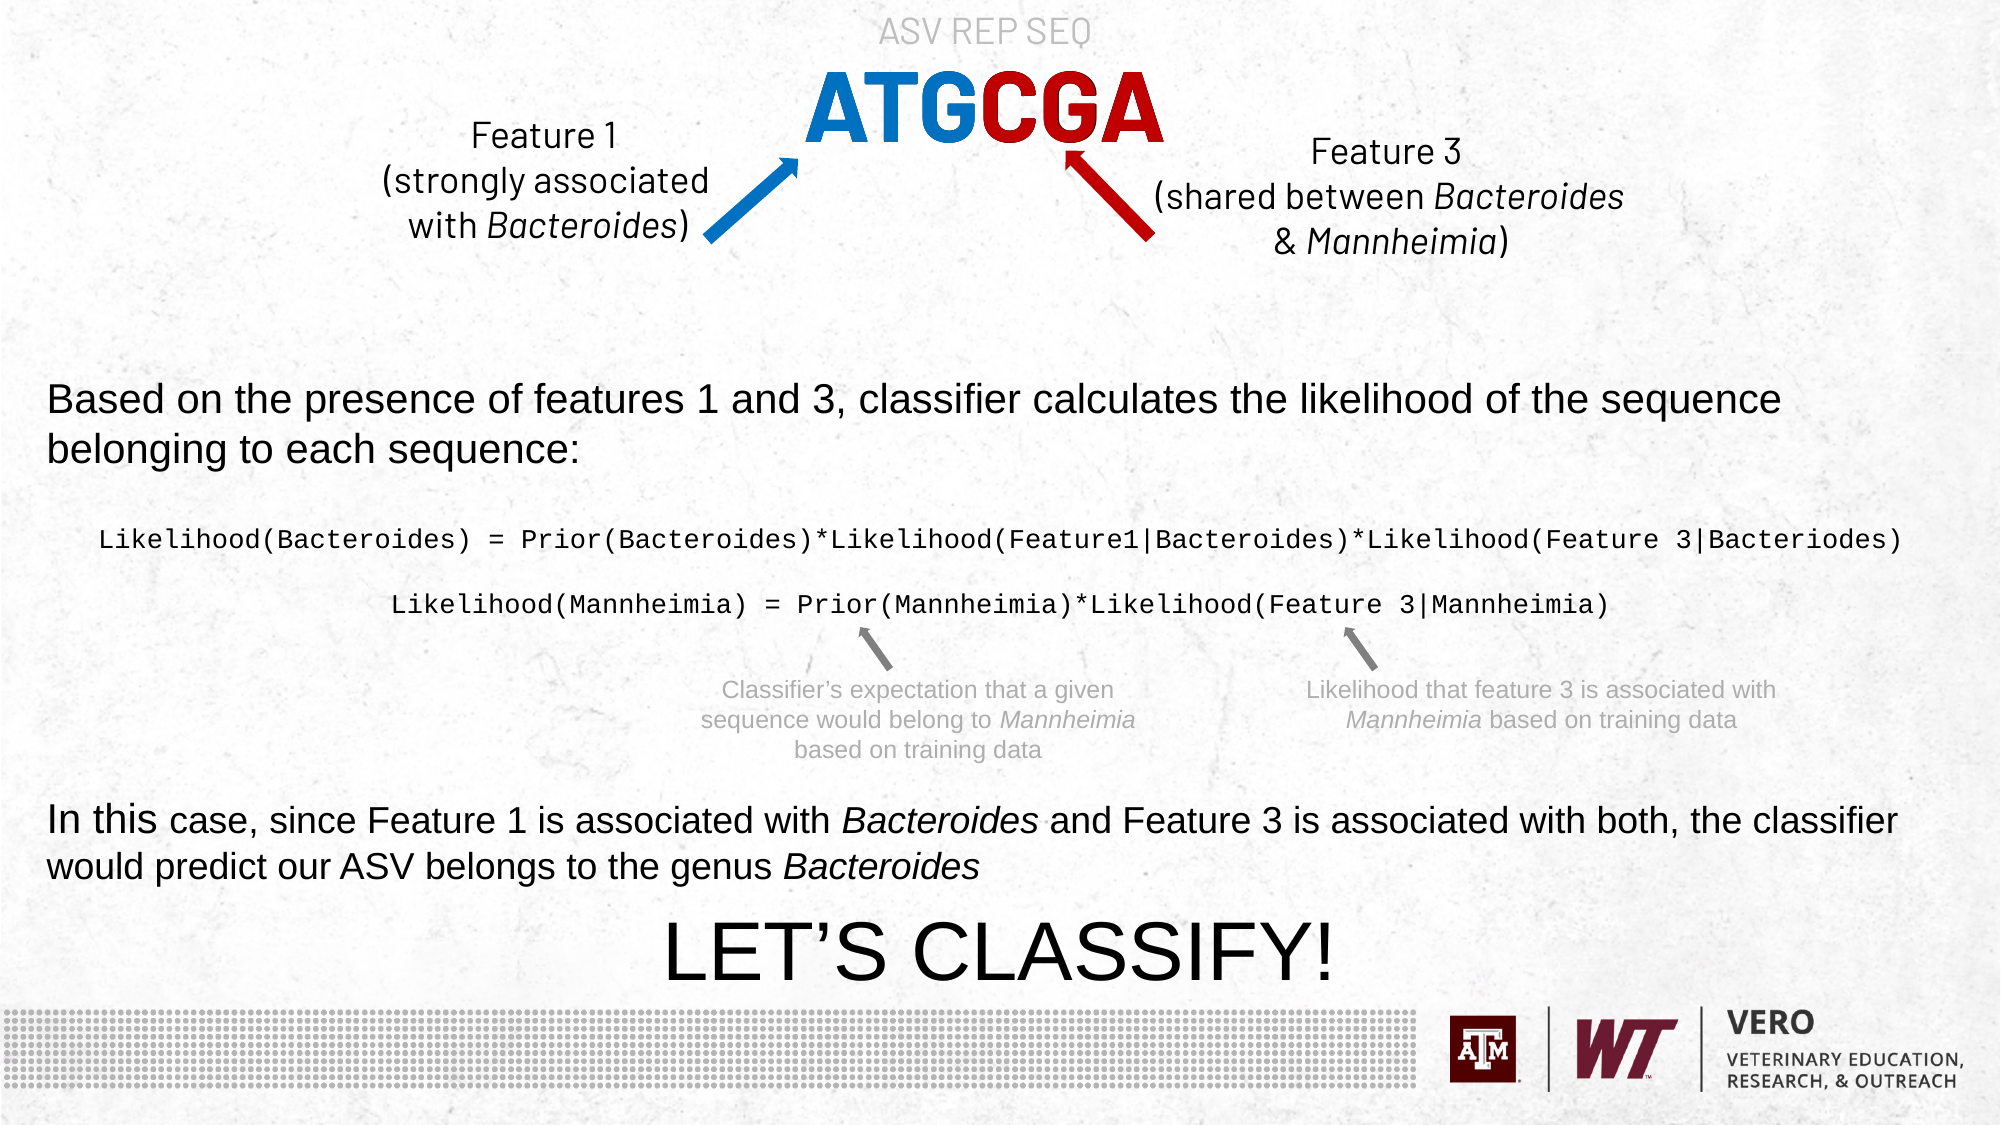

ASV REP SEQ
ATGCGA
ATGCGA
ATGCGA
Feature 1
(strongly associated with Bacteroides)
Feature 3
(shared between Bacteroides & Mannheimia)

Based on the presence of features 1 and 3, classifier calculates the likelihood of the sequence belonging to each sequence:

Likelihood(Bacteroides) = Prior(Bacteroides)*Likelihood(Feature1|Bacteroides)*Likelihood(Feature 3|Bacteriodes)

Likelihood(Mannheimia) = Prior(Mannheimia)*Likelihood(Feature 3|Mannheimia)

In this case, since Feature 1 is associated with Bacteroides and Feature 3 is associated with both, the classifier would predict our ASV belongs to the genus Bacteroides

Classifier’s expectation that a given sequence would belong to Mannheimia based on training data
Likelihood that feature 3 is associated with Mannheimia based on training data
LET’S CLASSIFY!